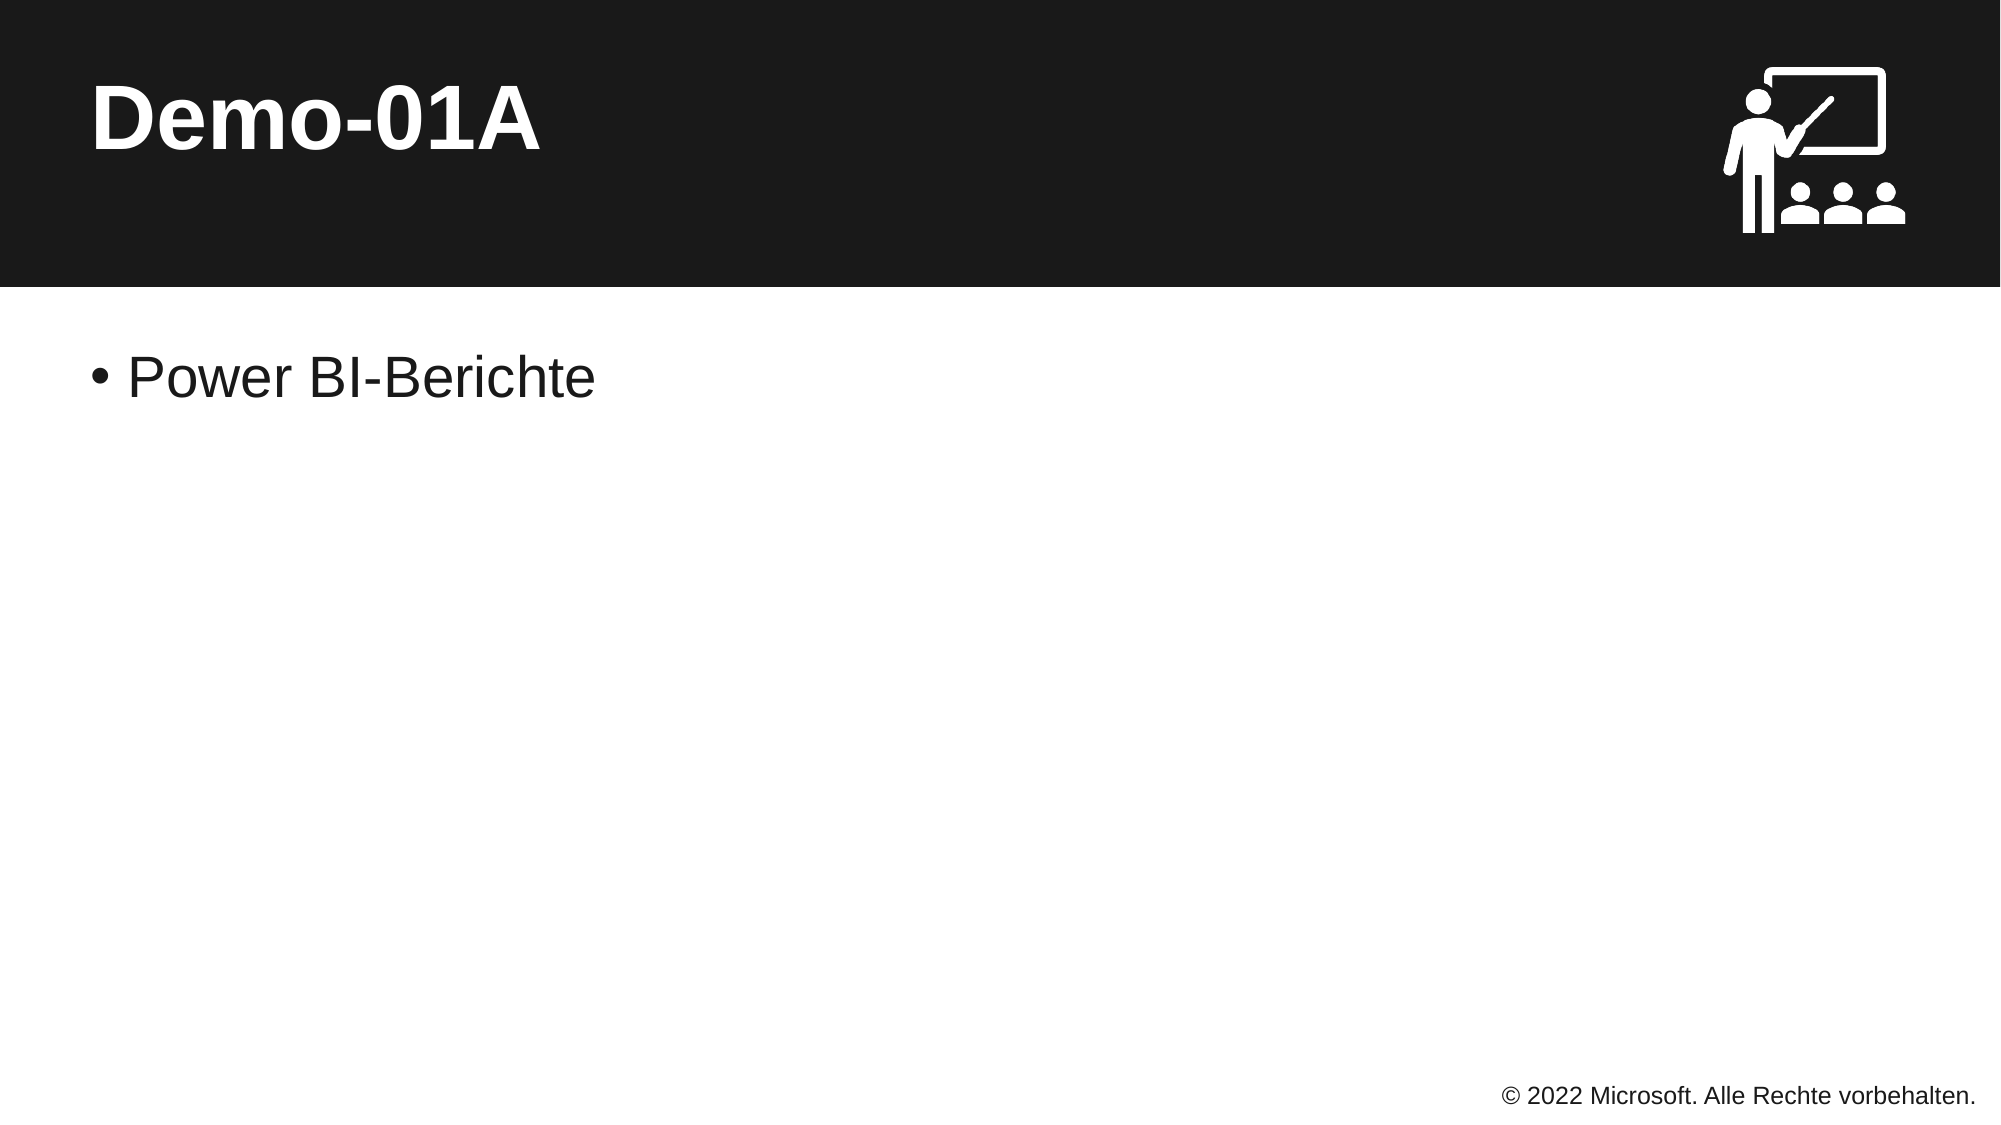

# Demo-01A
Power BI-Berichte
© 2022 Microsoft. Alle Rechte vorbehalten.